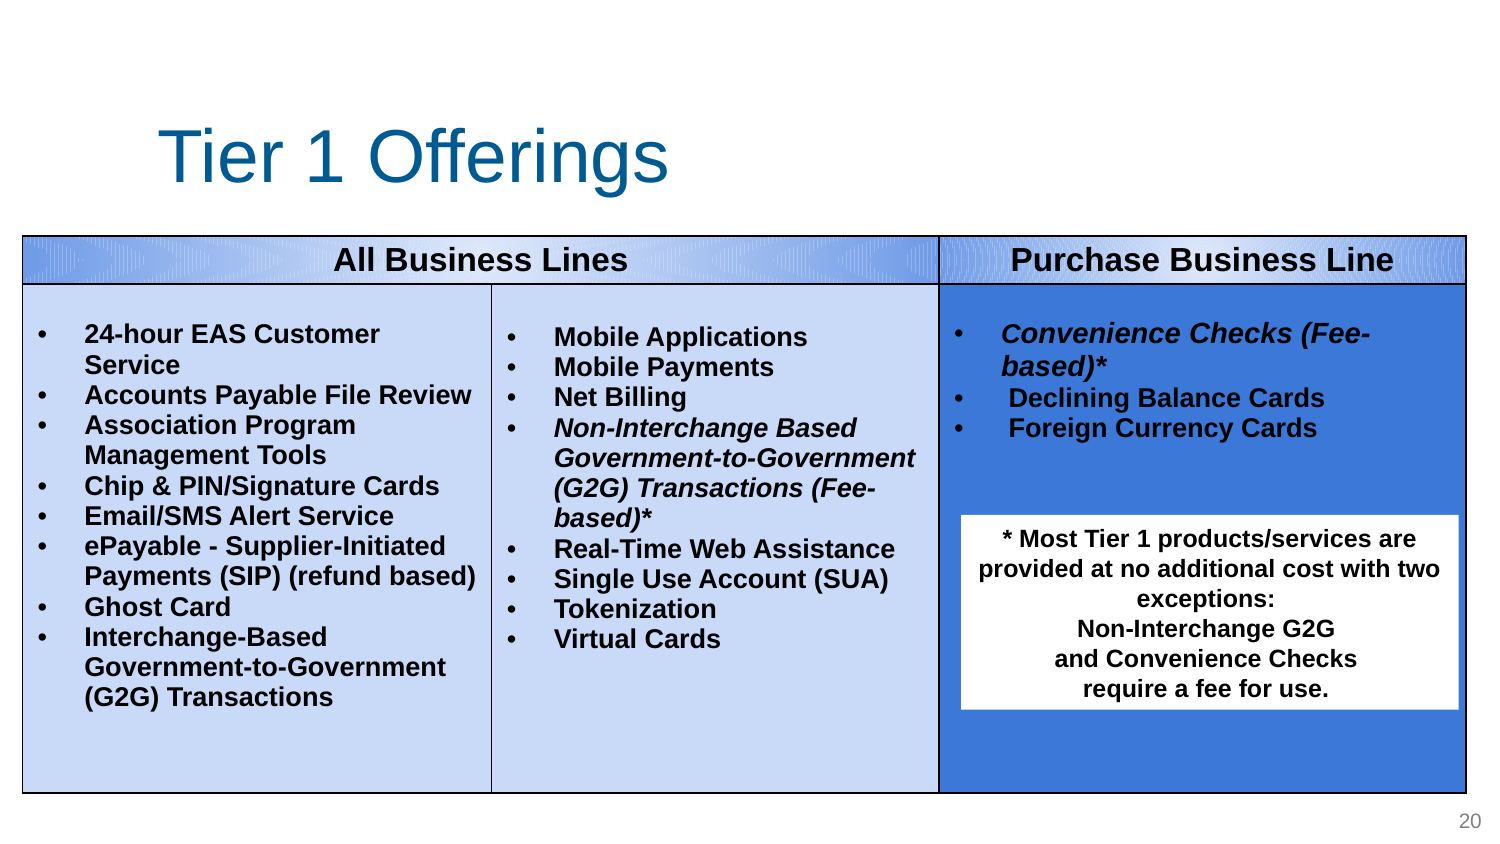

# Tier 1 Offerings
| All Business Lines |  | Purchase Business Line |
| --- | --- | --- |
| 24-hour EAS Customer Service Accounts Payable File Review Association Program Management Tools Chip & PIN/Signature Cards Email/SMS Alert Service ePayable - Supplier-Initiated Payments (SIP) (refund based) Ghost Card Interchange-Based Government-to-Government (G2G) Transactions | Mobile Applications Mobile Payments Net Billing Non-Interchange Based Government-to-Government (G2G) Transactions (Fee-based)\* Real-Time Web Assistance Single Use Account (SUA) Tokenization Virtual Cards | Convenience Checks (Fee-based)\* Declining Balance Cards Foreign Currency Cards |
* Most Tier 1 products/services are provided at no additional cost with two exceptions:
Non-Interchange G2G
and Convenience Checks
require a fee for use.